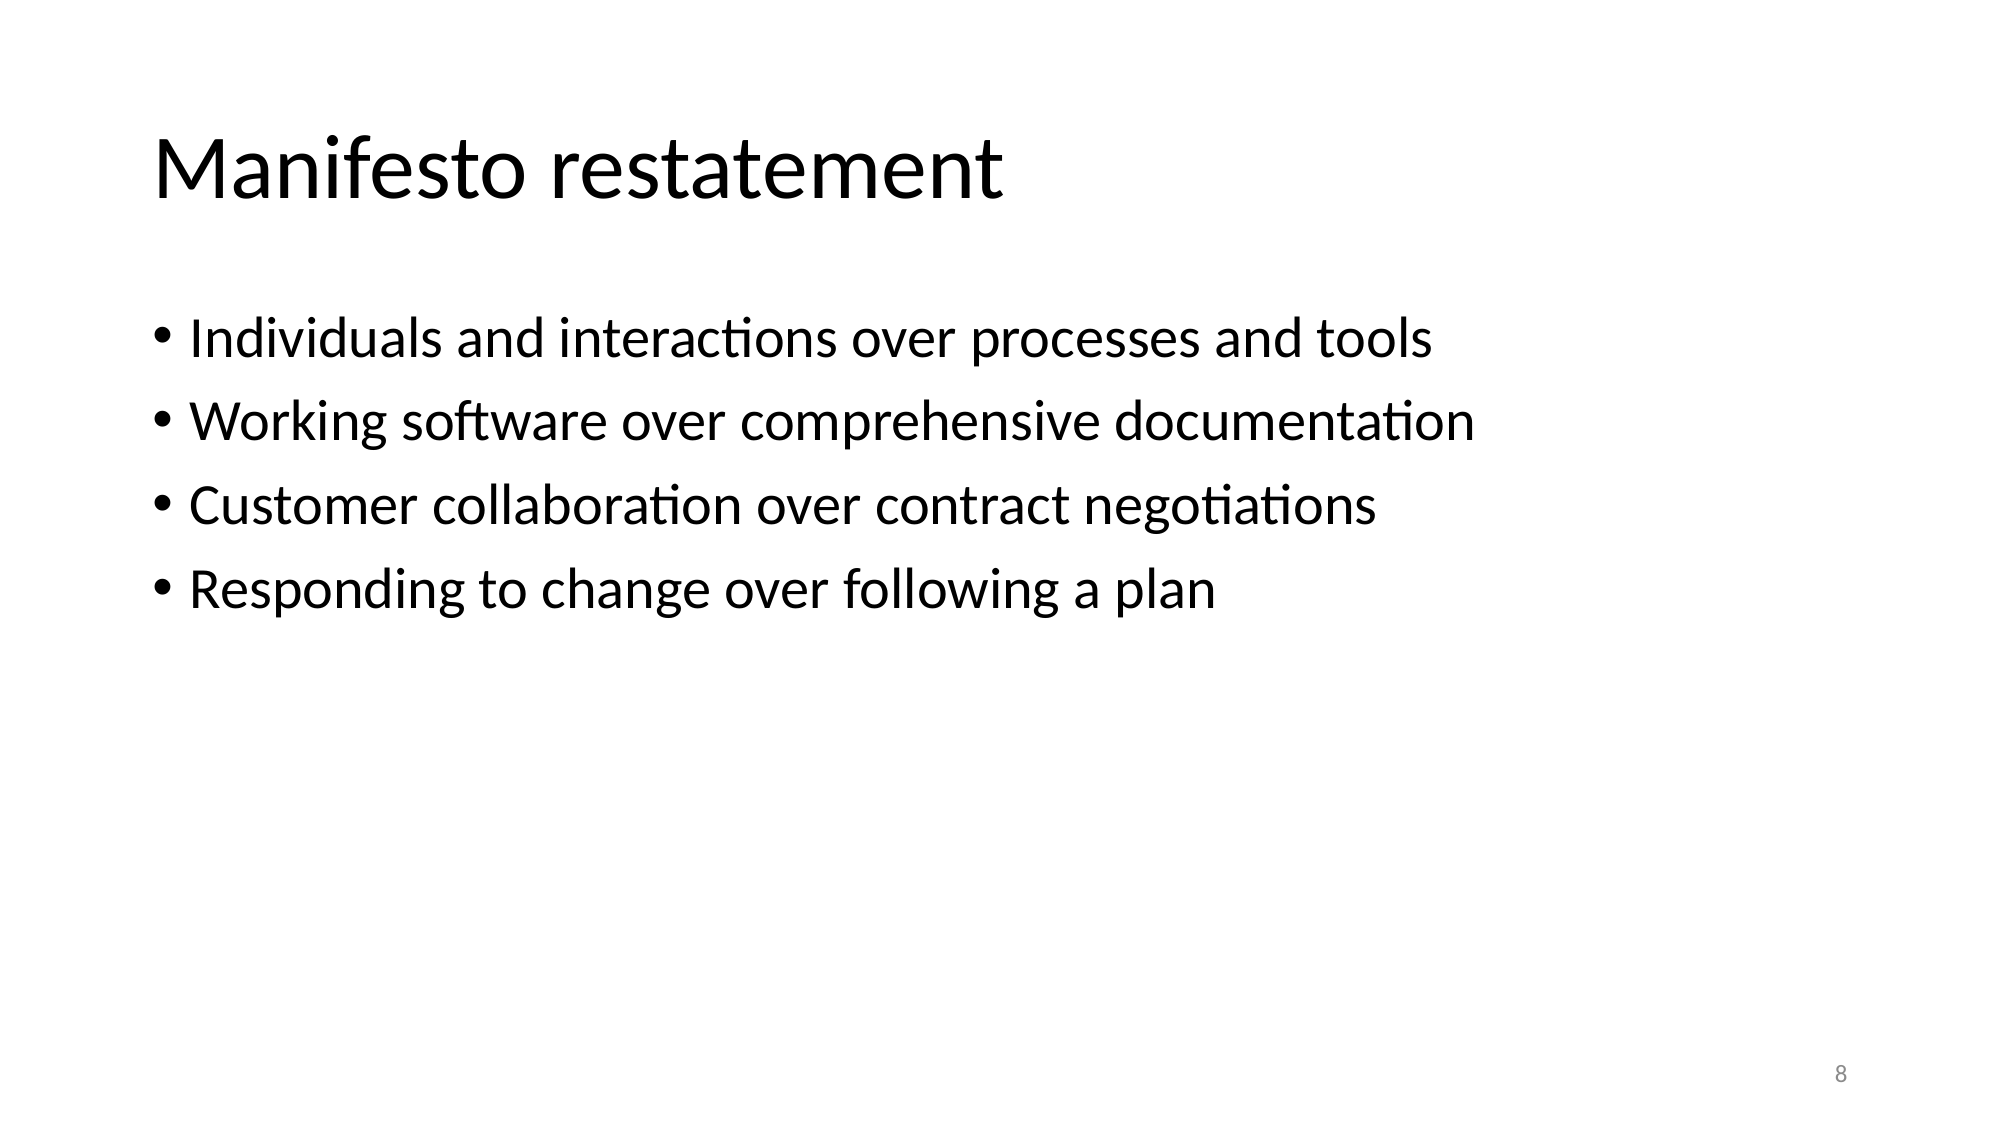

# Manifesto restatement
Individuals and interactions over processes and tools
Working software over comprehensive documentation
Customer collaboration over contract negotiations
Responding to change over following a plan
8